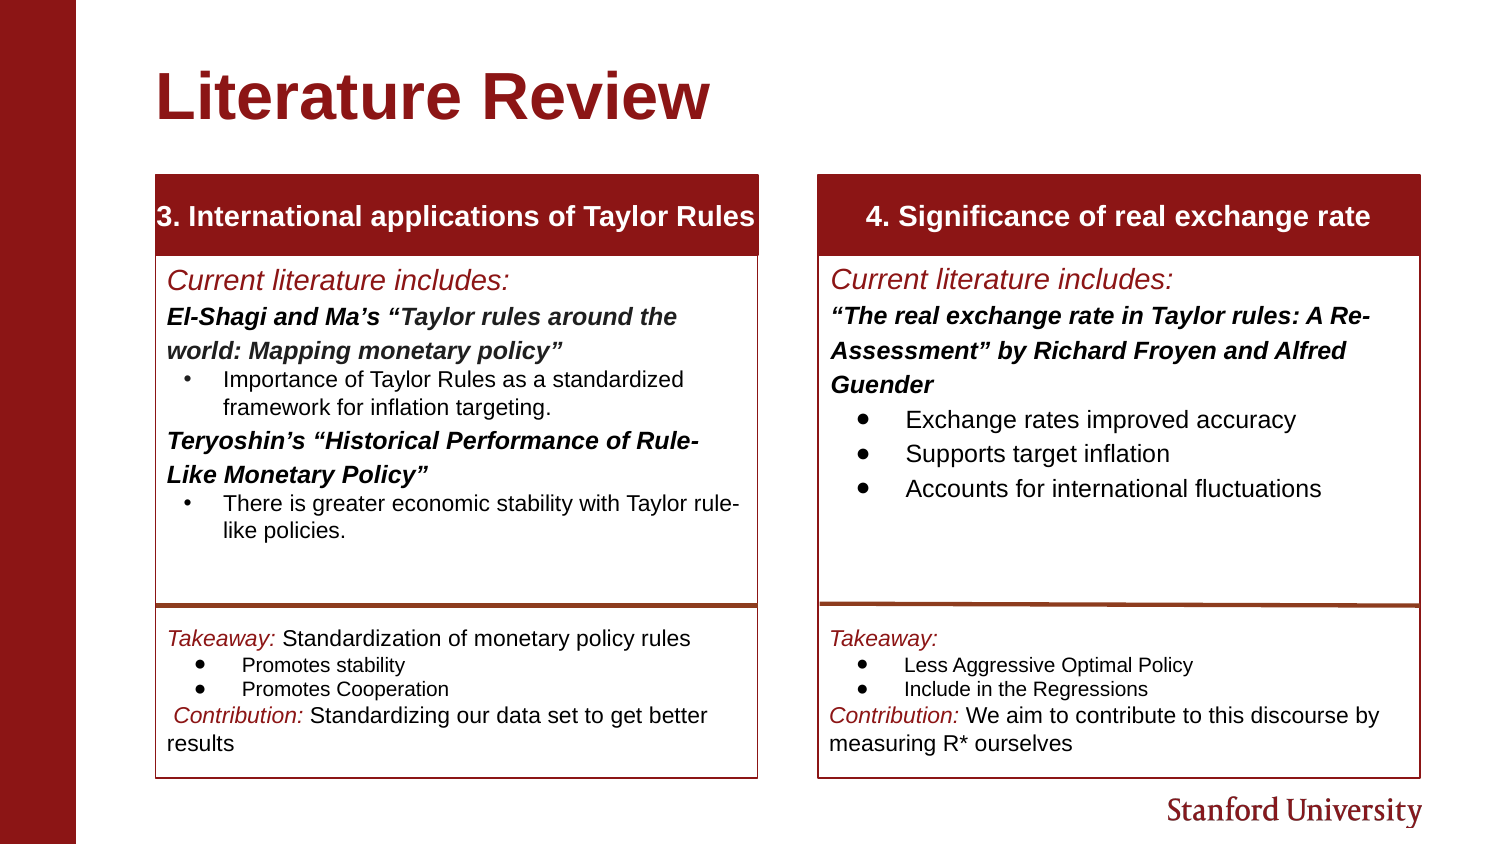

# Literature Review
3. International applications of Taylor Rules
4. Significance of real exchange rate

Current literature includes:
“The real exchange rate in Taylor rules: A Re-Assessment” by Richard Froyen and Alfred Guender
Exchange rates improved accuracy
Supports target inflation
Accounts for international fluctuations

Current literature includes:
El-Shagi and Ma’s “Taylor rules around the world: Mapping monetary policy”
Importance of Taylor Rules as a standardized framework for inflation targeting.
Teryoshin’s “Historical Performance of Rule-Like Monetary Policy”
There is greater economic stability with Taylor rule-like policies.

Takeaway: Standardization of monetary policy rules
Promotes stability
Promotes Cooperation
 Contribution: Standardizing our data set to get better results
Takeaway:
Less Aggressive Optimal Policy
Include in the Regressions
Contribution: We aim to contribute to this discourse by measuring R* ourselves